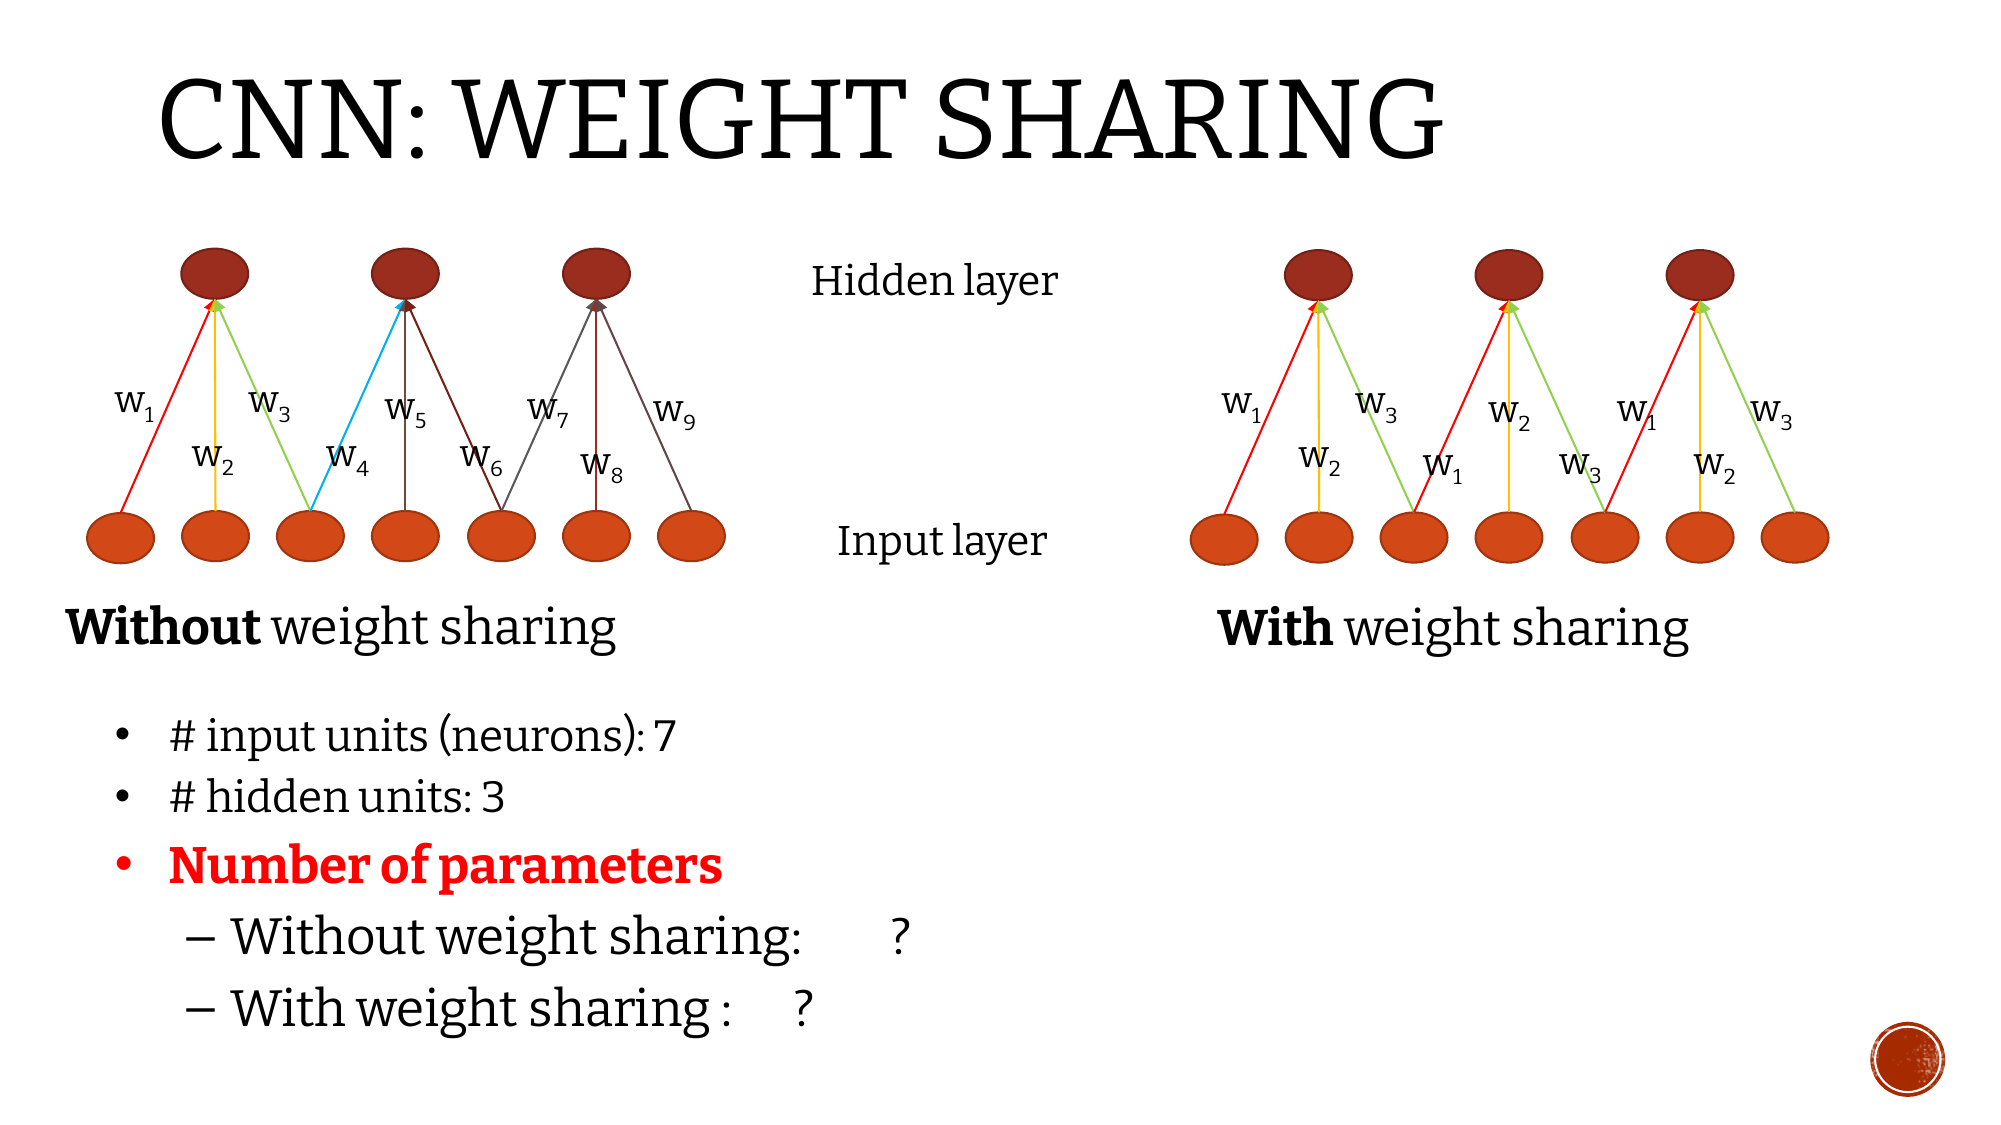

CNN: Weight Sharing
Hidden layer

w1
w3
w1
w3
w5
w7
w9
w1
w3
w2
w2
w4
w6
w2
w3
w8
w2
w1
Input layer

Without weight sharing
With weight sharing
# input units (neurons): 7
# hidden units: 3
Number of parameters
Without weight sharing:	?
With weight sharing :      ?